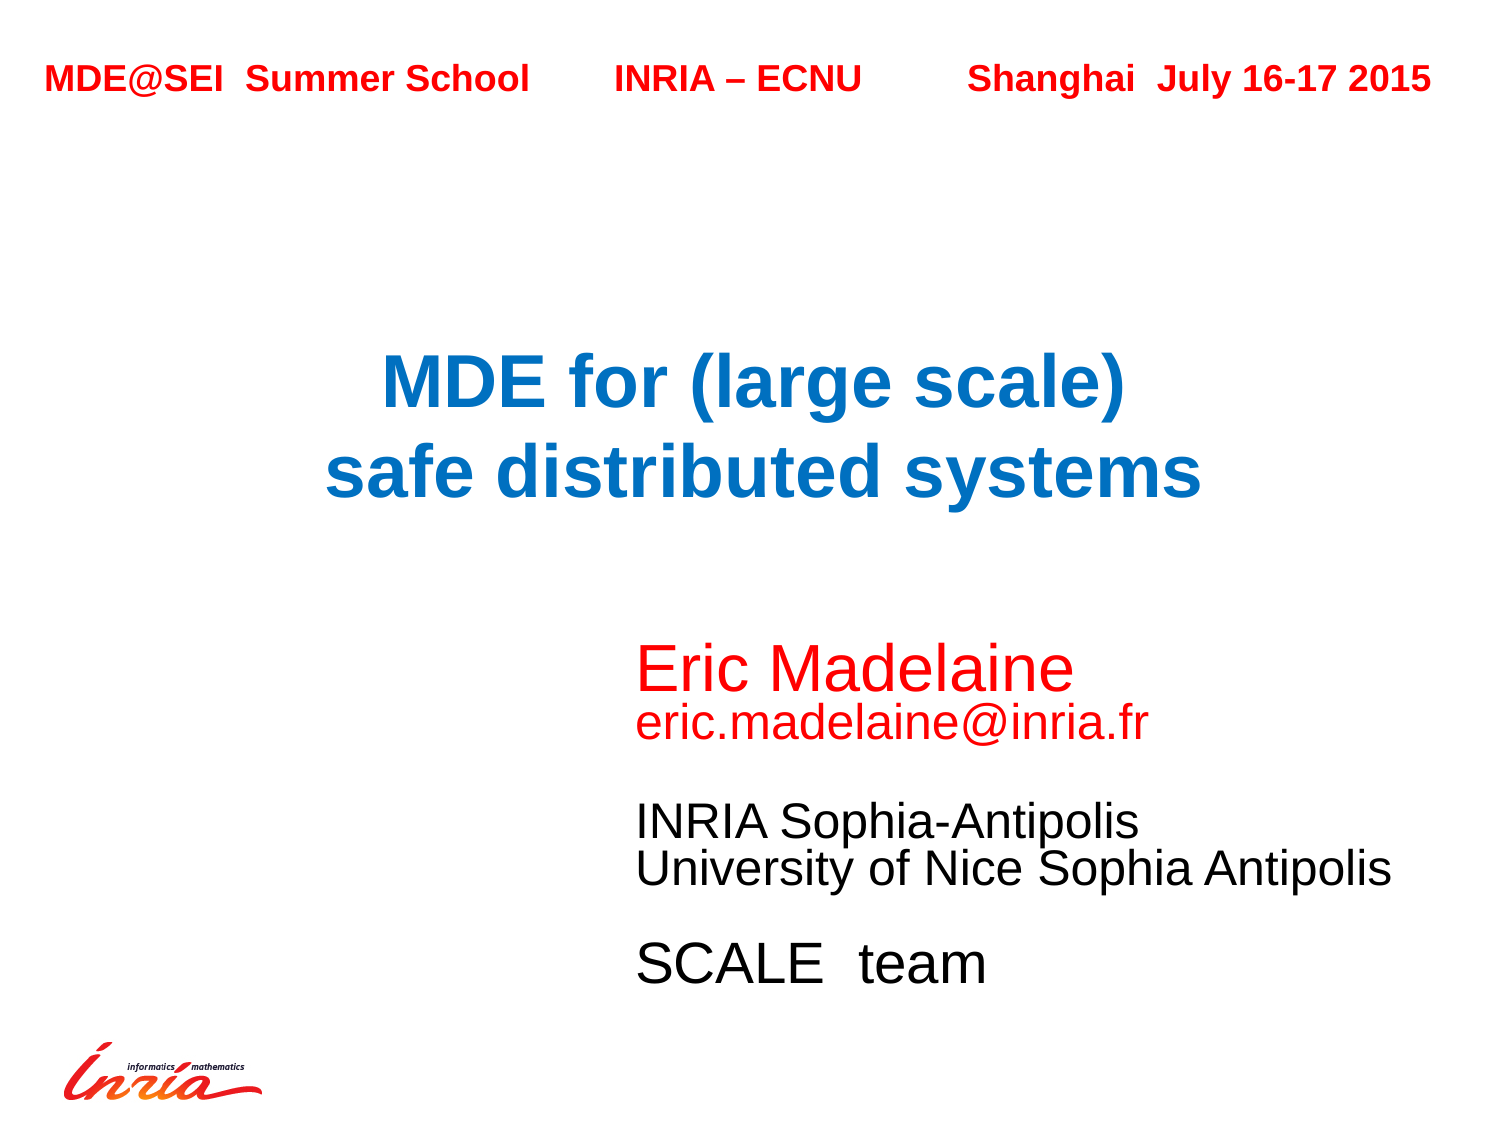

MDE@SEI  Summer School        INRIA – ECNU          Shanghai  July 16-17 2015

# MDE for (large scale) safe distributed systems
Eric Madelaine
eric.madelaine@inria.fr

INRIA Sophia-Antipolis
University of Nice Sophia Antipolis

SCALE  team